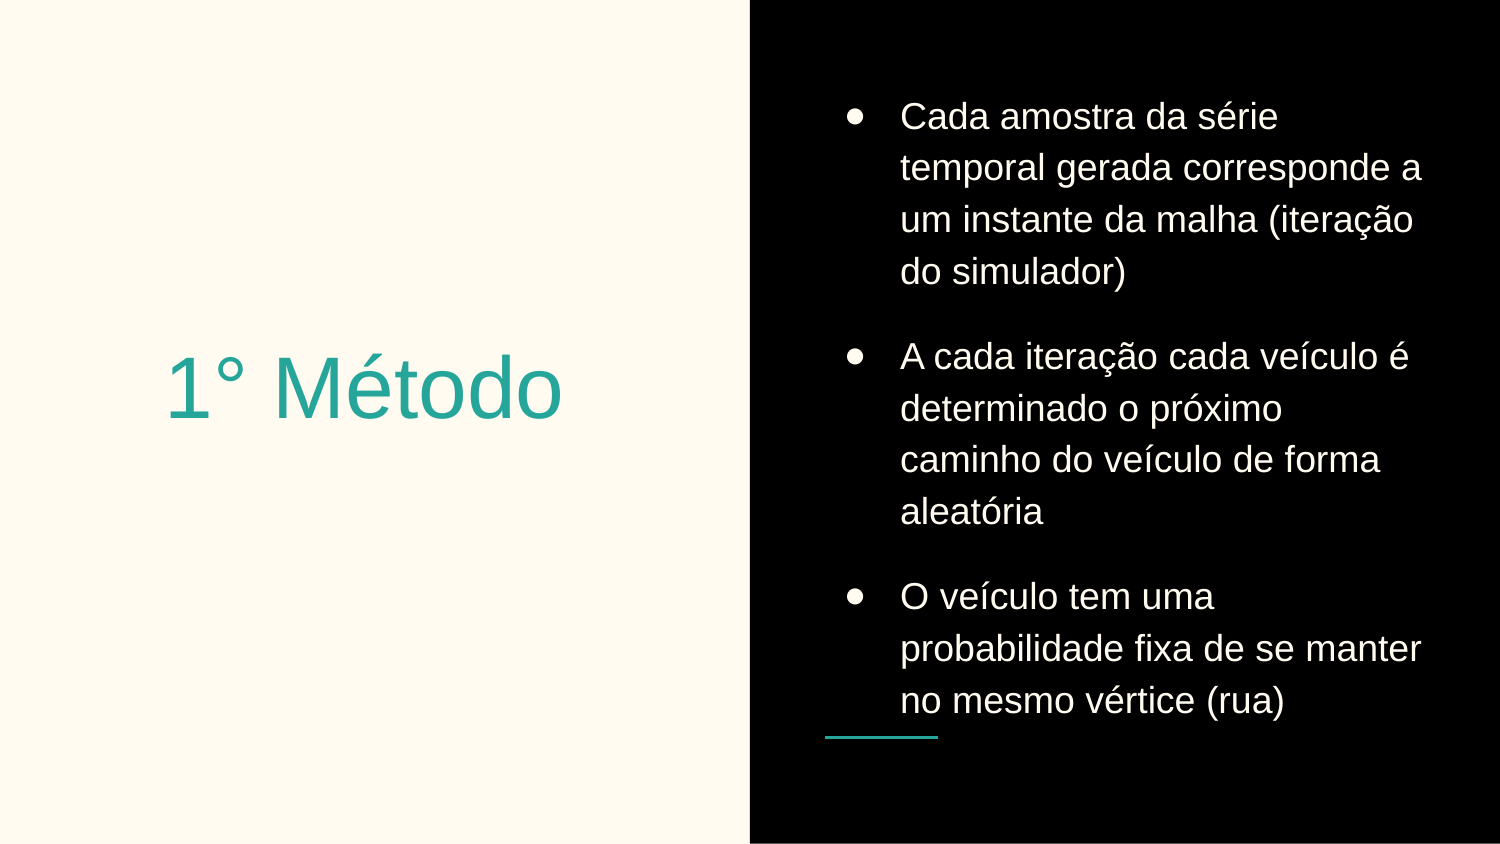

Cada amostra da série temporal gerada corresponde a um instante da malha (iteração do simulador)
A cada iteração cada veículo é determinado o próximo caminho do veículo de forma aleatória
O veículo tem uma probabilidade fixa de se manter no mesmo vértice (rua)
# 1° Método